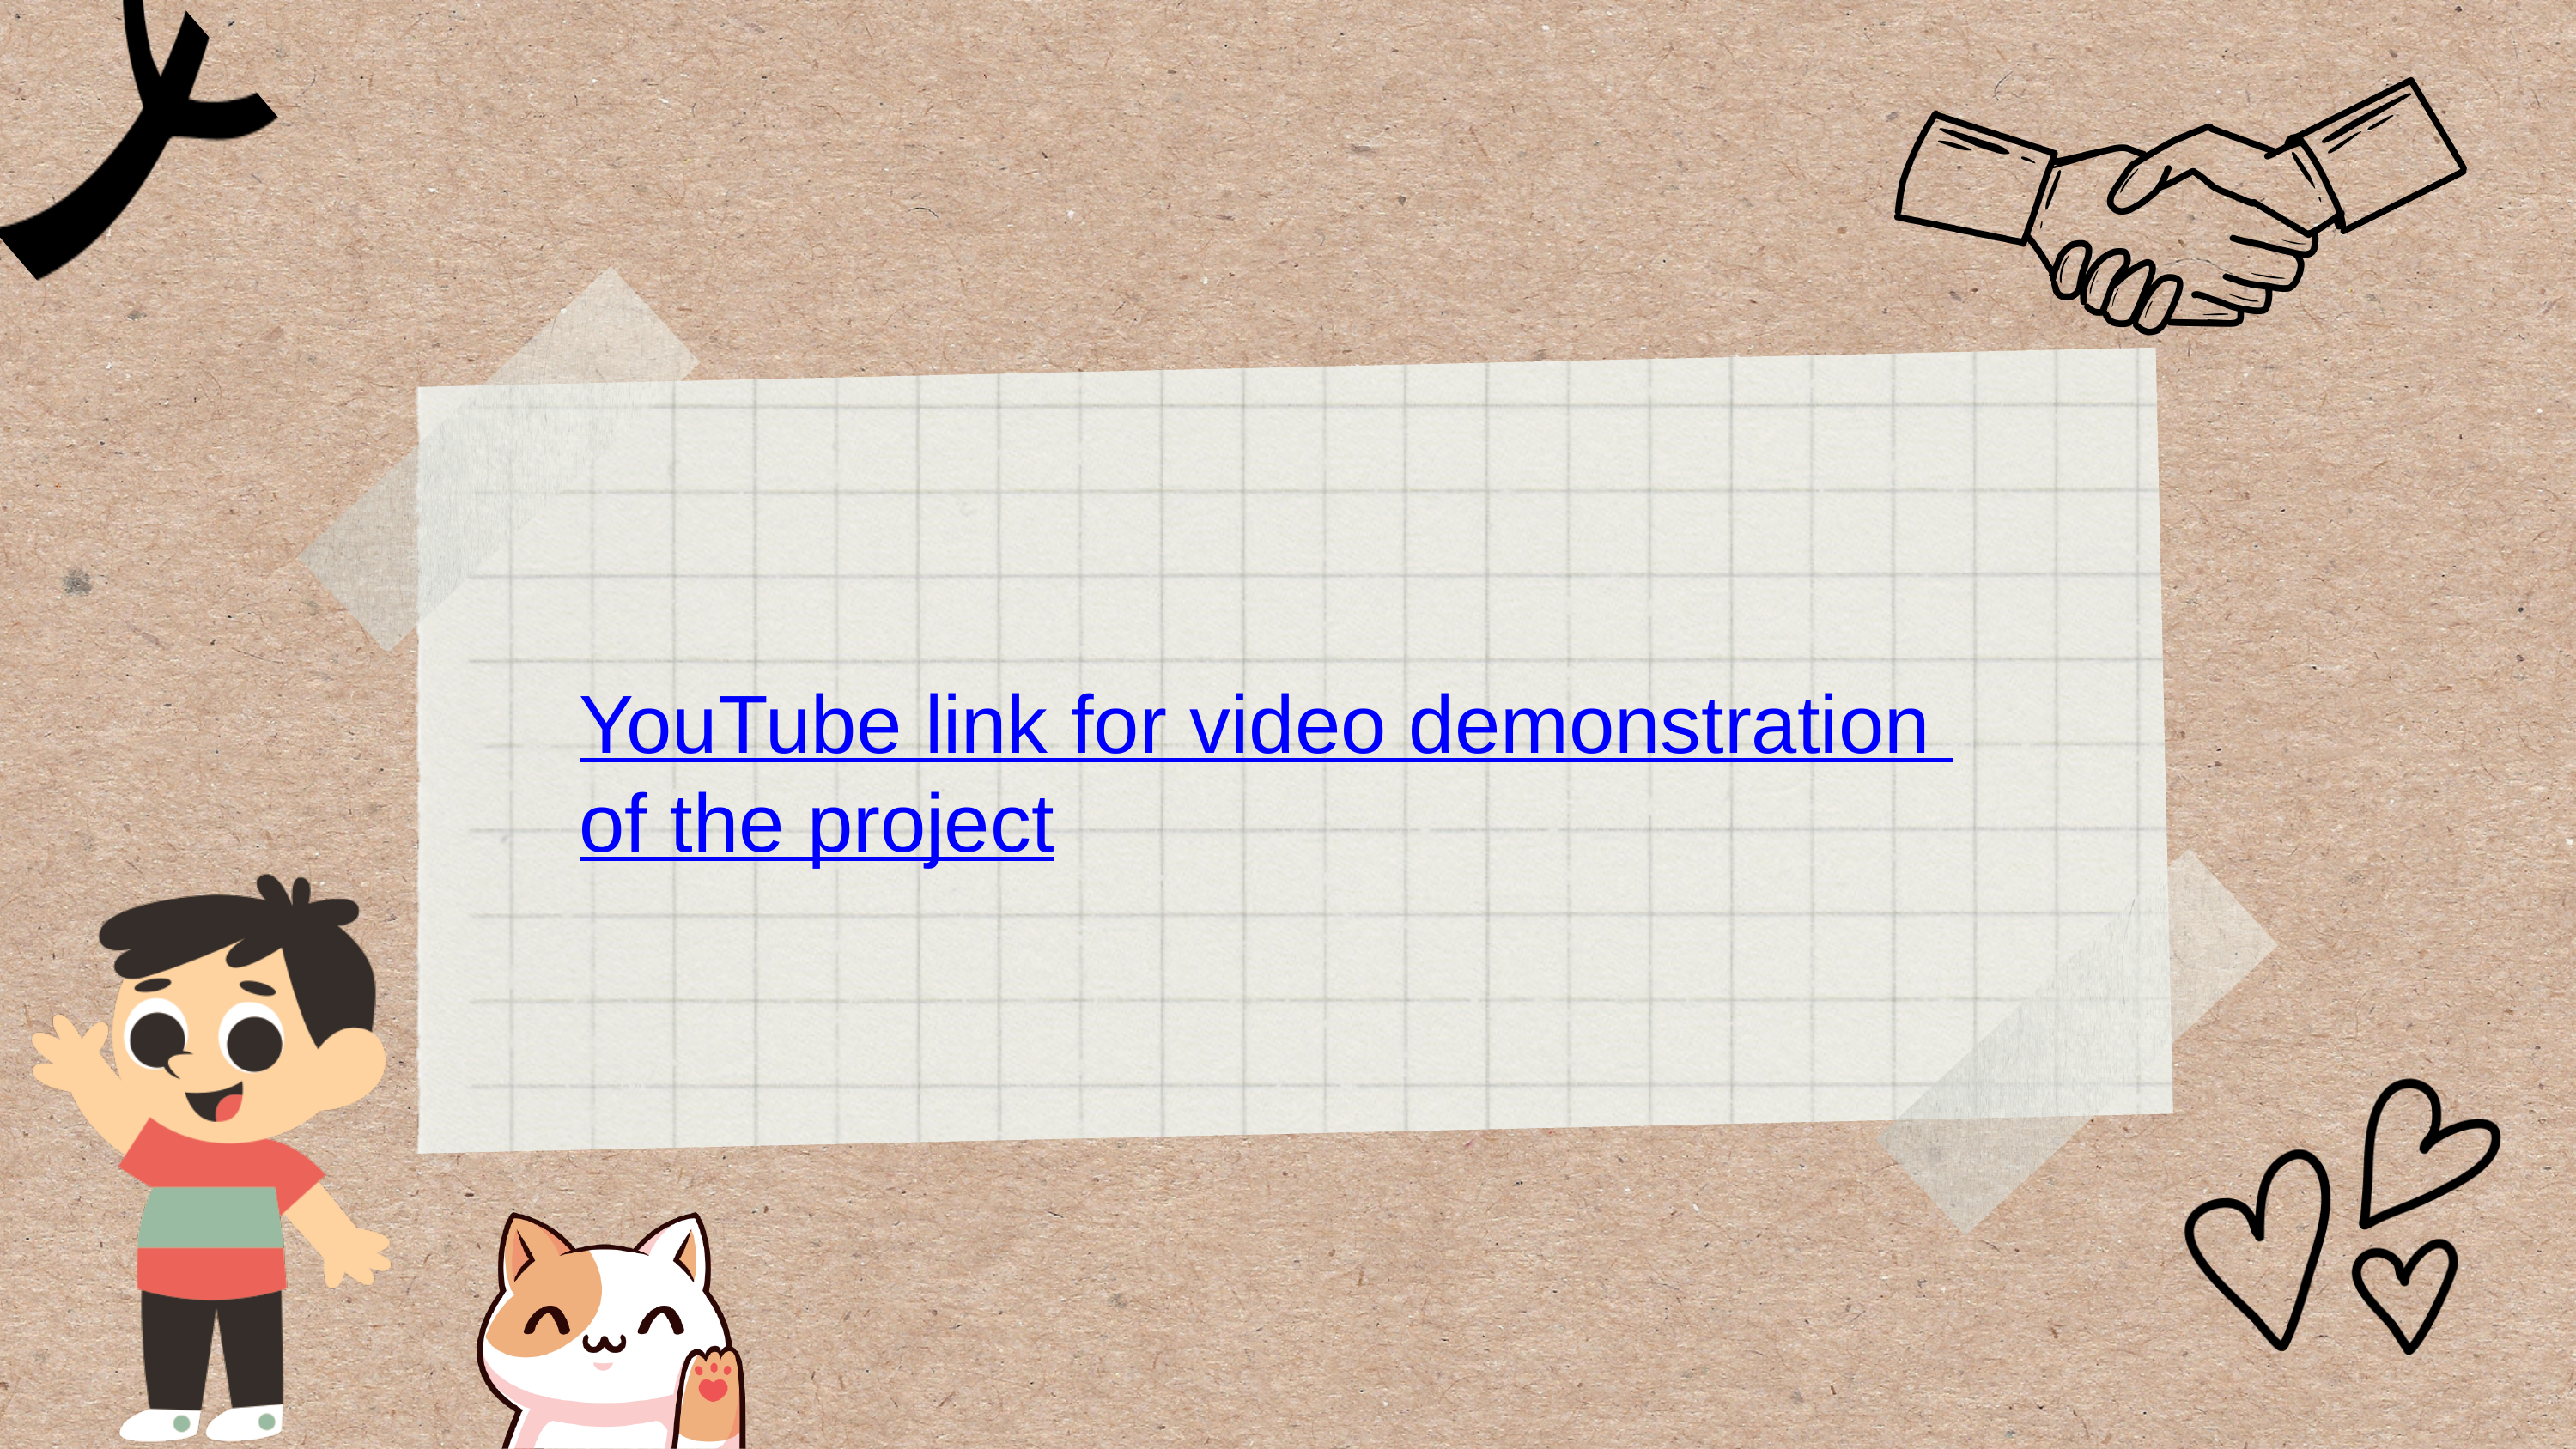

YouTube link for video demonstration of the project